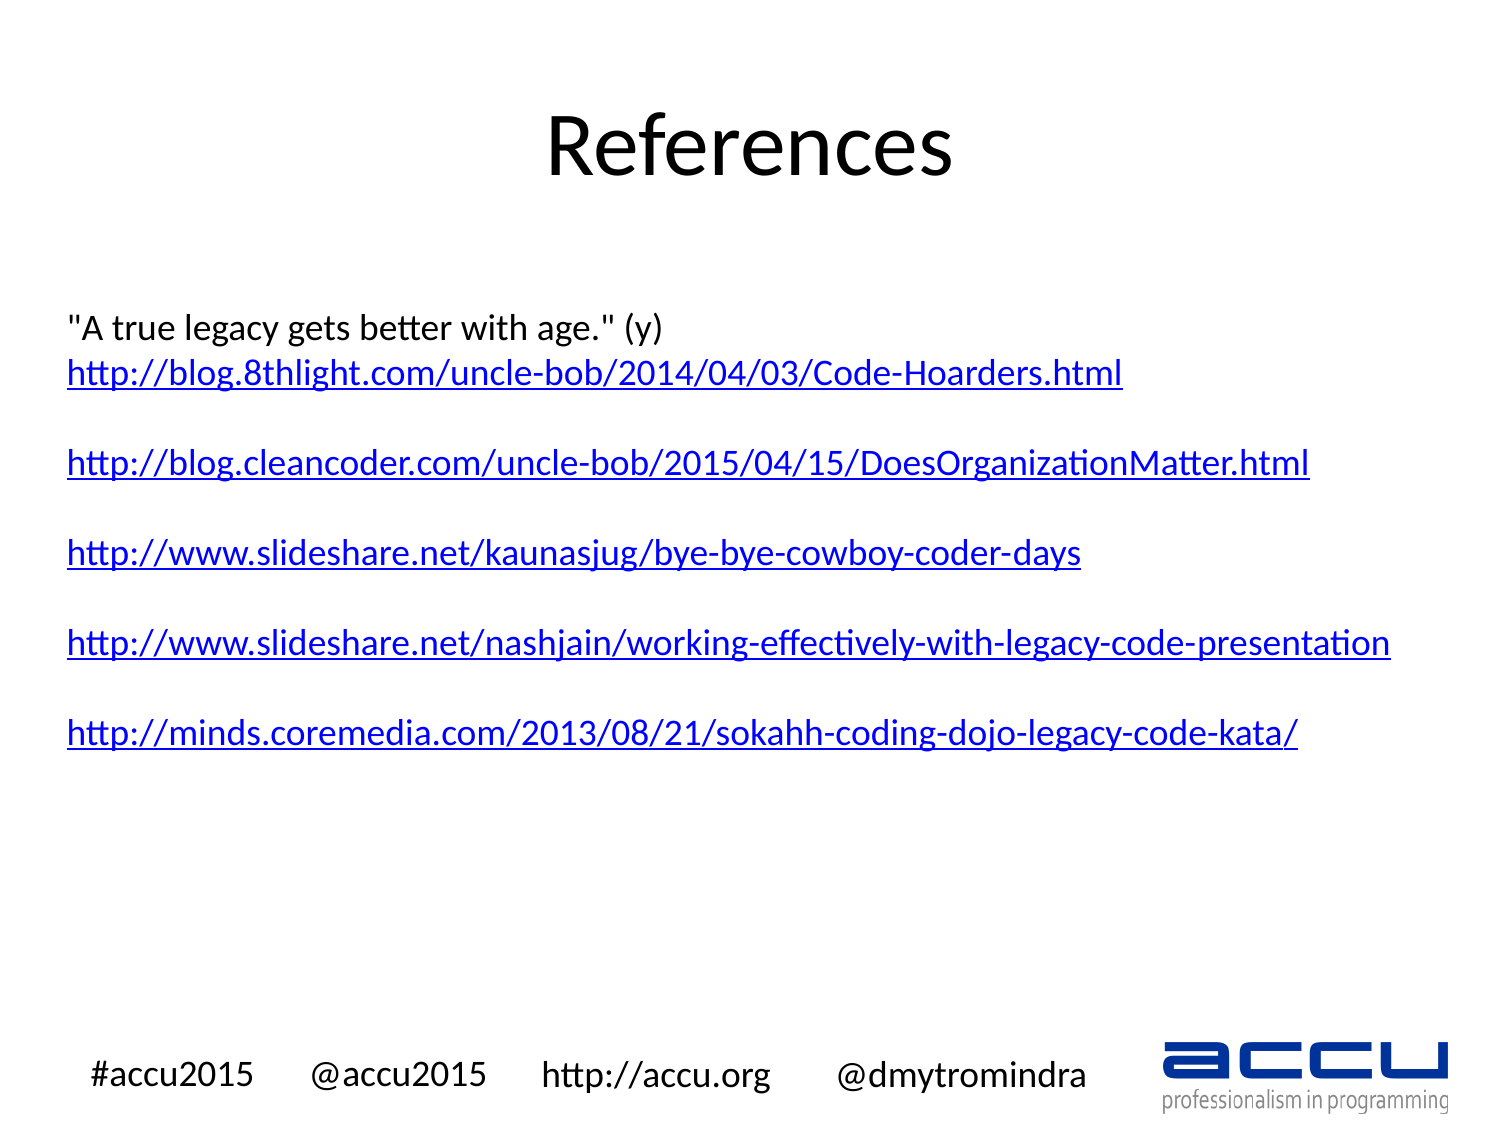

# References
"A true legacy gets better with age." (y)
http://blog.8thlight.com/uncle-bob/2014/04/03/Code-Hoarders.html

http://blog.cleancoder.com/uncle-bob/2015/04/15/DoesOrganizationMatter.html

http://www.slideshare.net/kaunasjug/bye-bye-cowboy-coder-days

http://www.slideshare.net/nashjain/working-effectively-with-legacy-code-presentation

http://minds.coremedia.com/2013/08/21/sokahh-coding-dojo-legacy-code-kata/